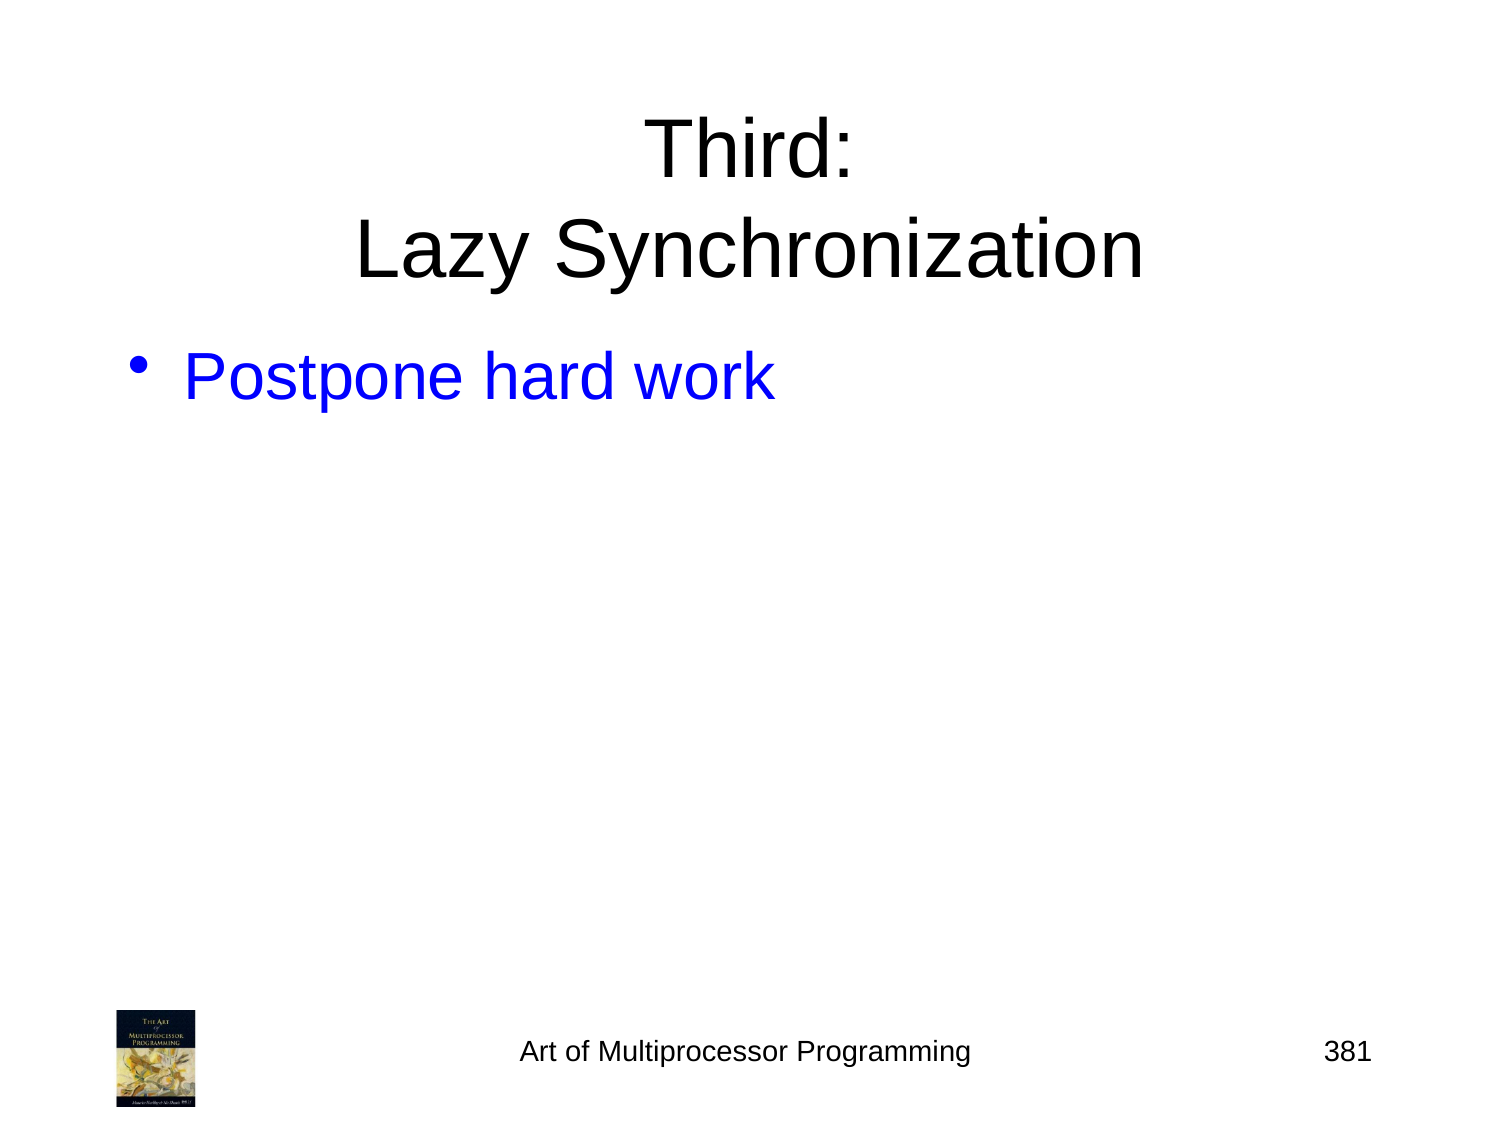

# Third: Lazy Synchronization
Postpone hard work
Art of Multiprocessor Programming
381